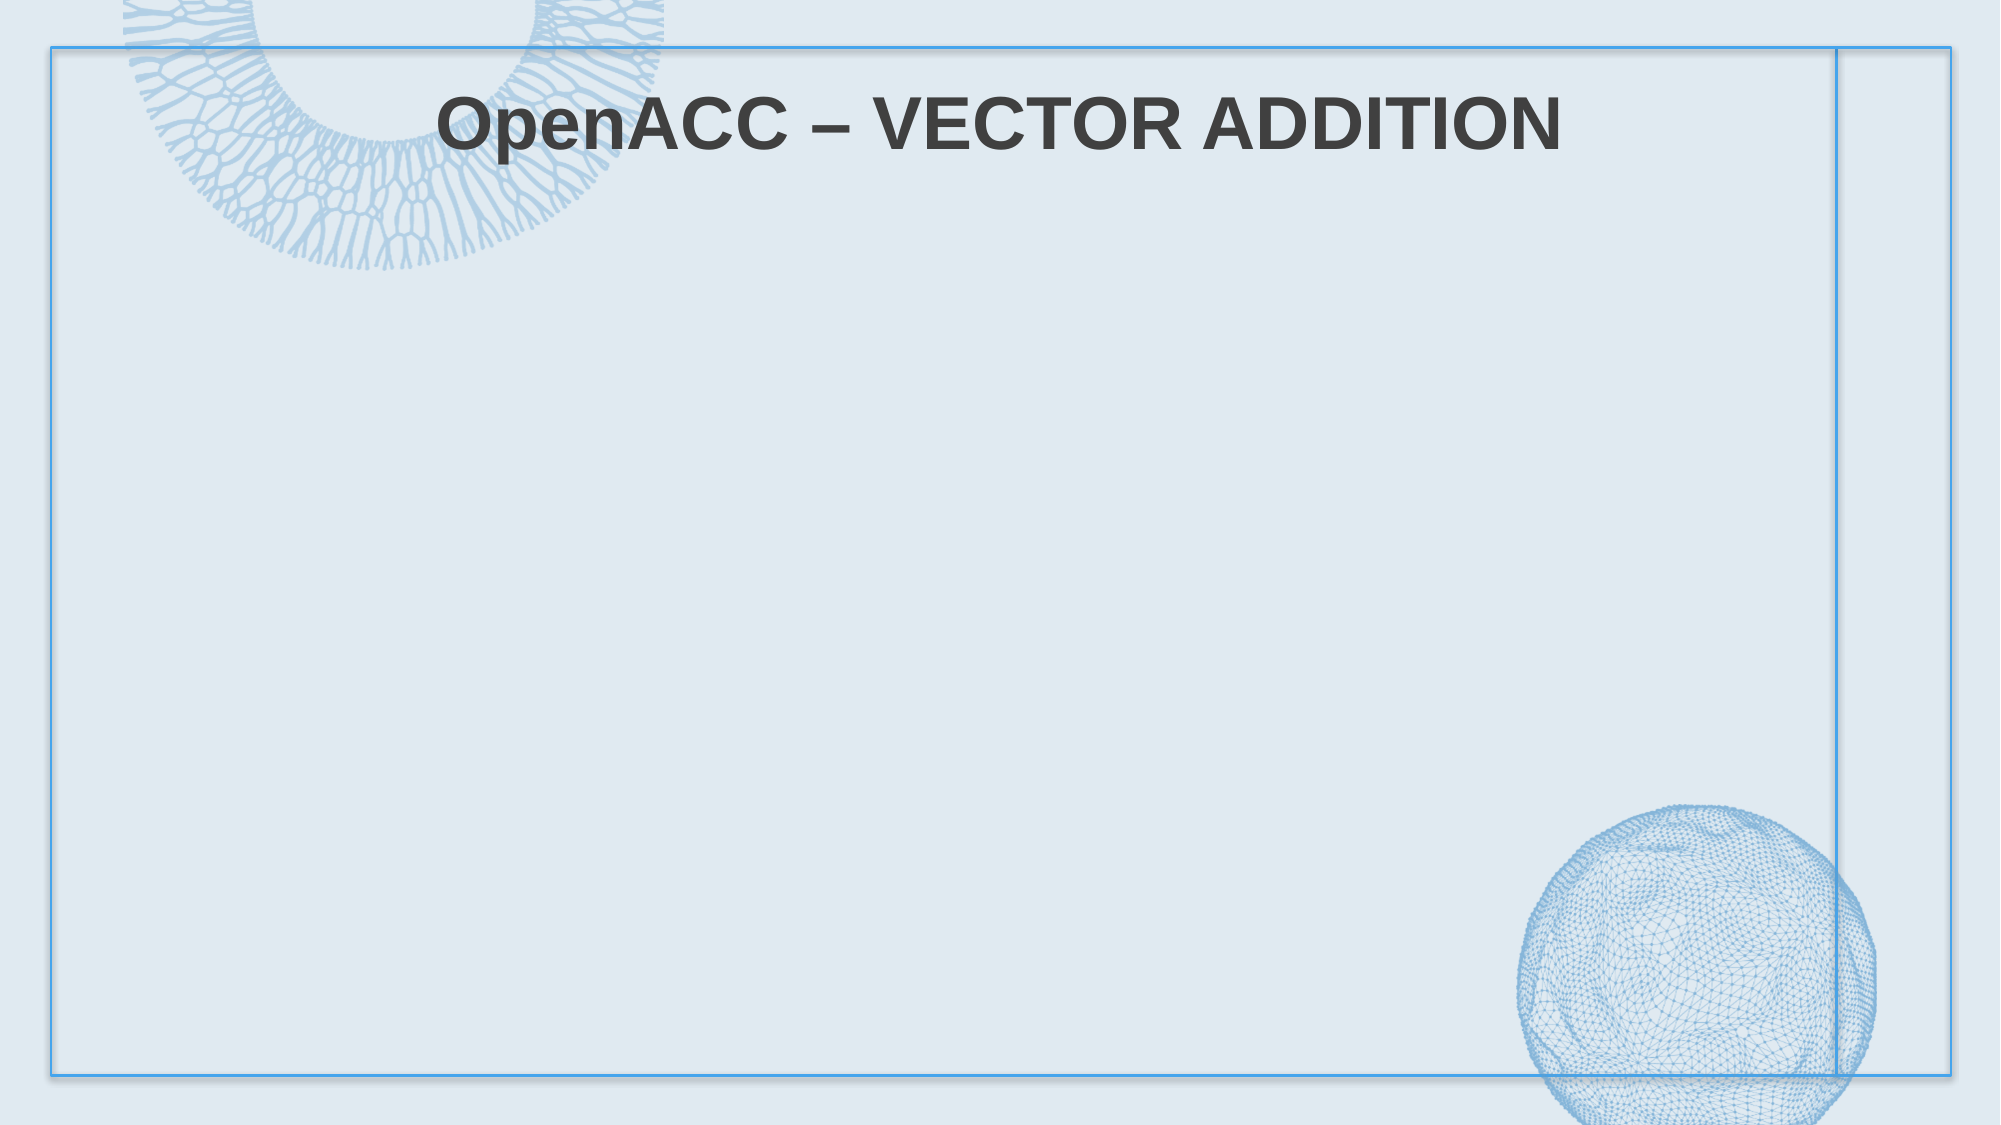

# OpenACC – Vector Addition
int main( int argc, char* argv[] )
{
    // Size of vectors
    int n = 10000;
    // Input vectors
    double *restrict a;
    double *restrict b;
    // Output vector
    double *restrict c;